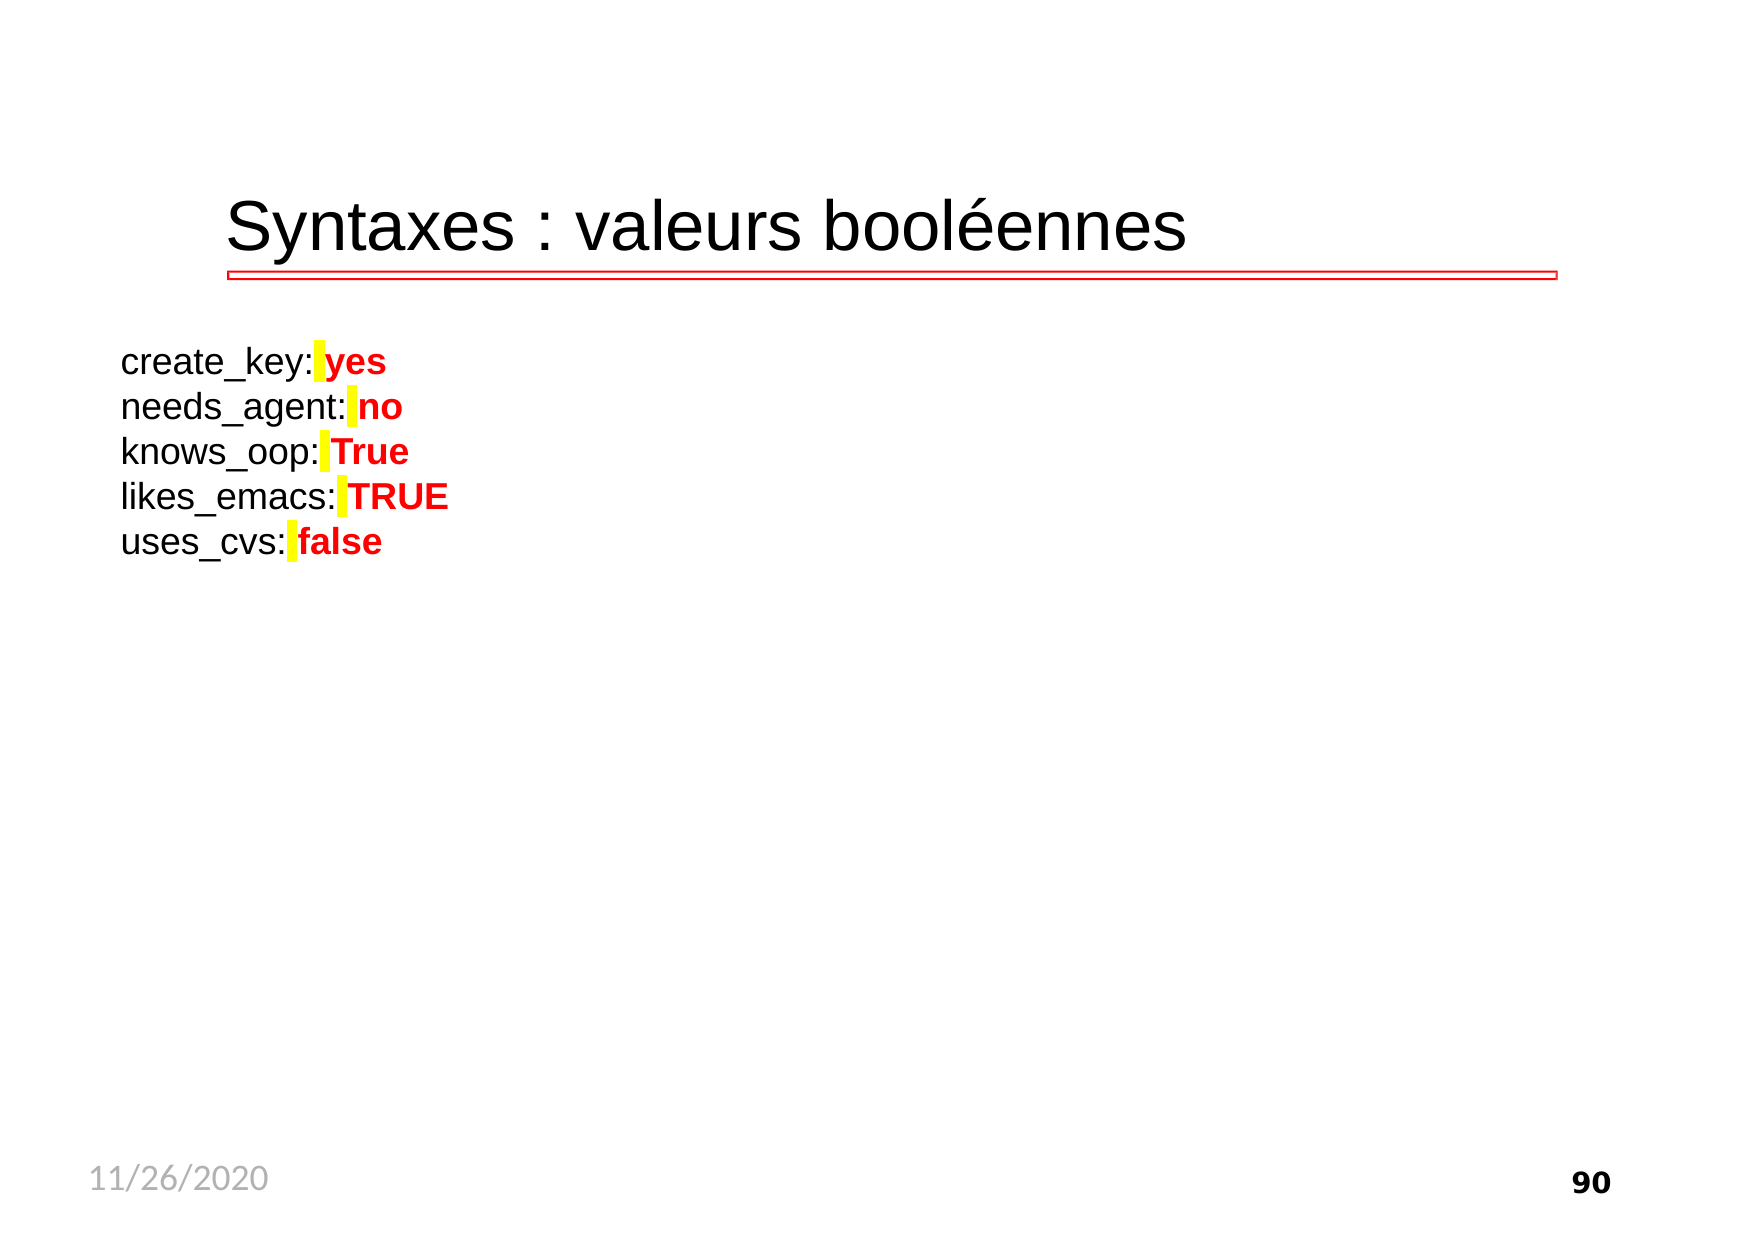

# Syntaxes : valeurs booléennes
create_key: yes
needs_agent: no
knows_oop: True
likes_emacs: TRUE
uses_cvs: false
11/26/2020
90